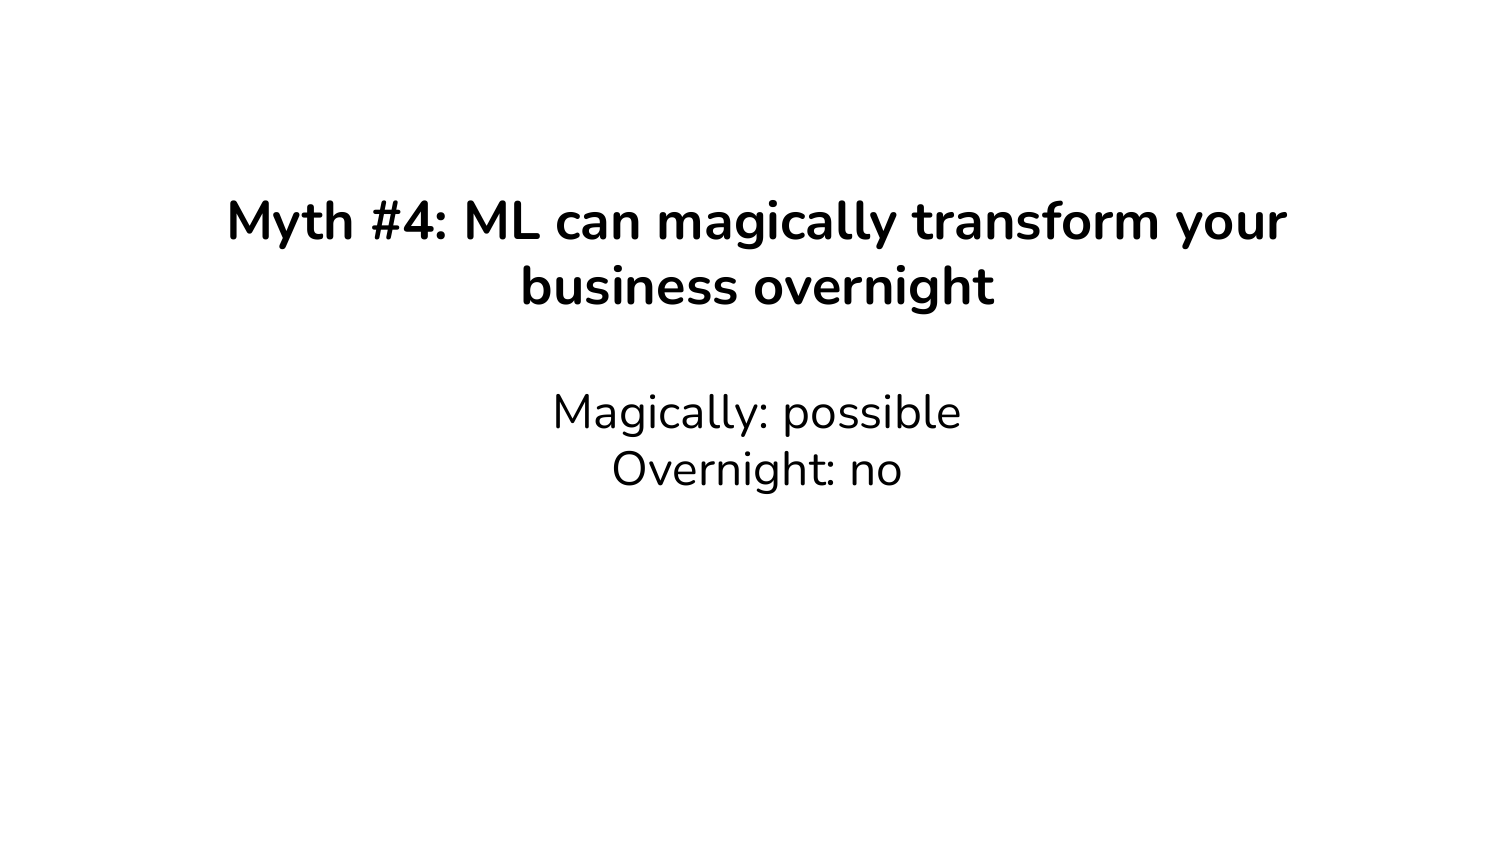

Myth #4: ML can magically transform your business overnight

Magically: possible
Overnight: no